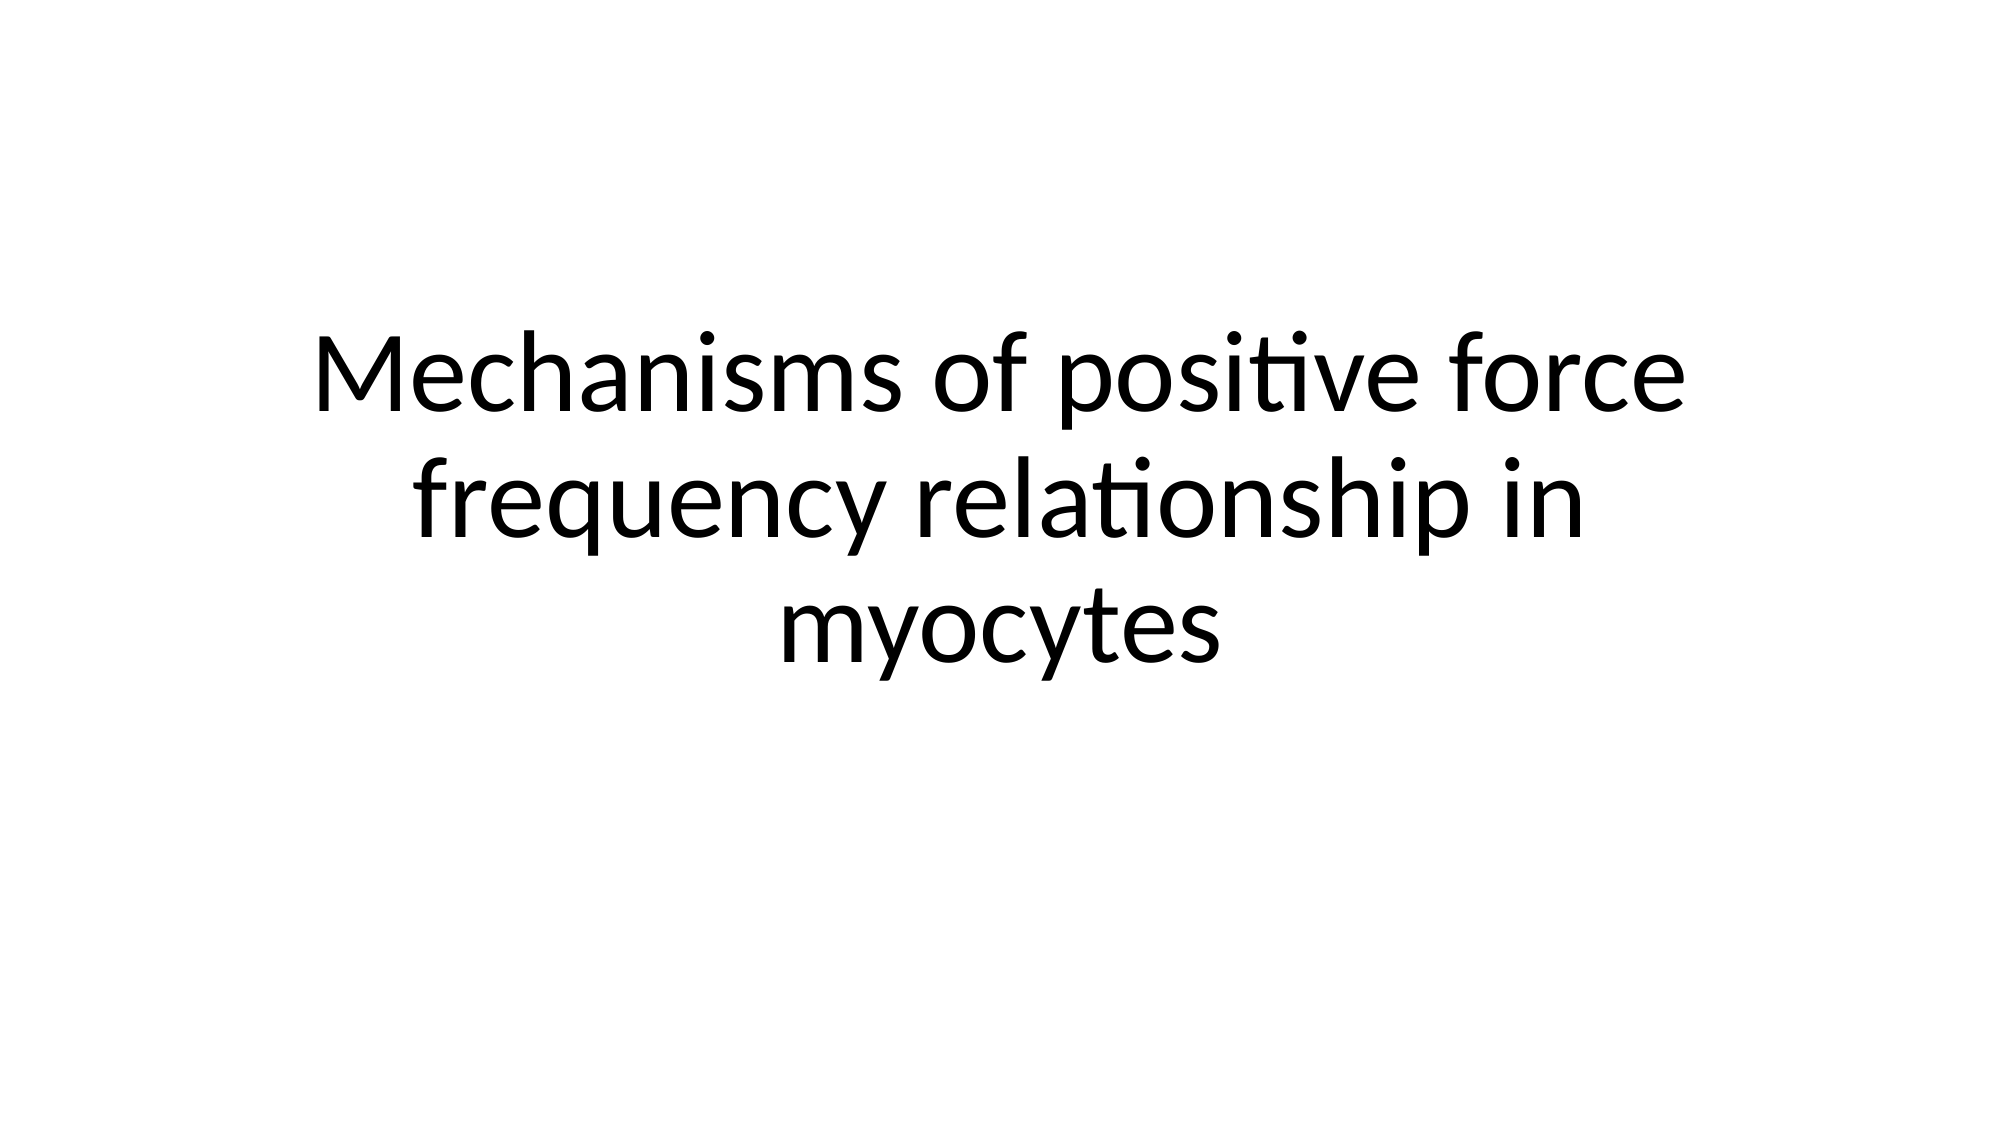

# Mechanisms of positive force frequency relationship in myocytes